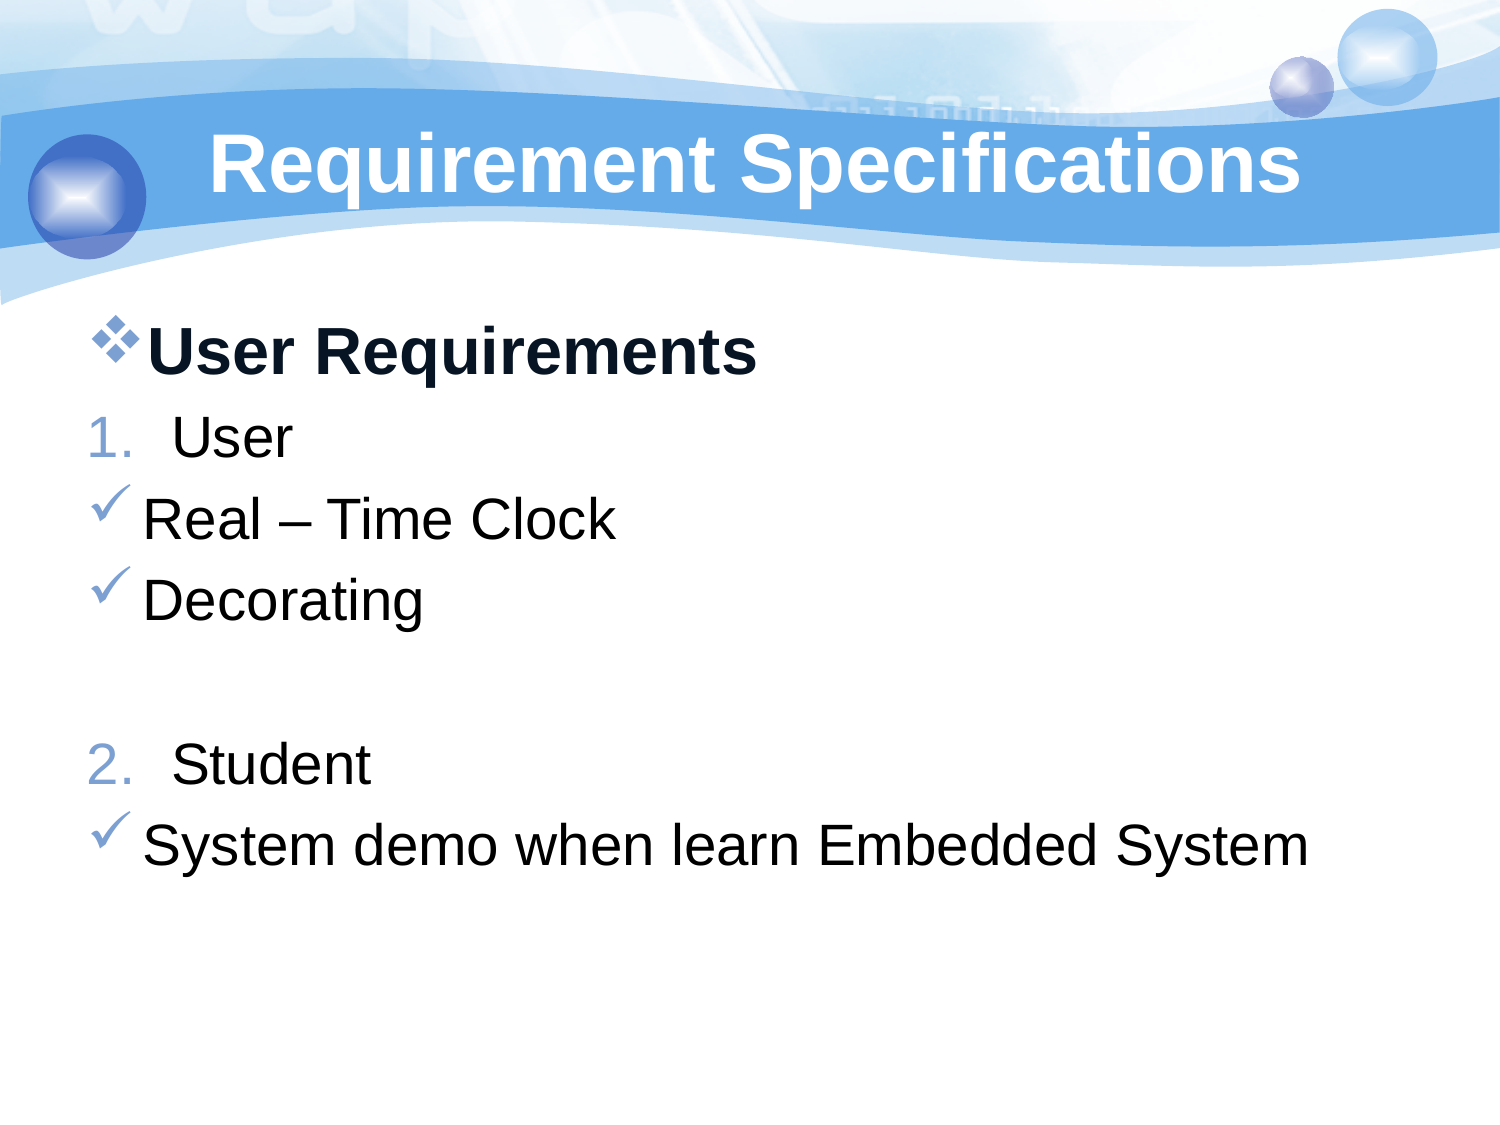

# Requirement Specifications
User Requirements
User
Real – Time Clock
Decorating

Student
System demo when learn Embedded System